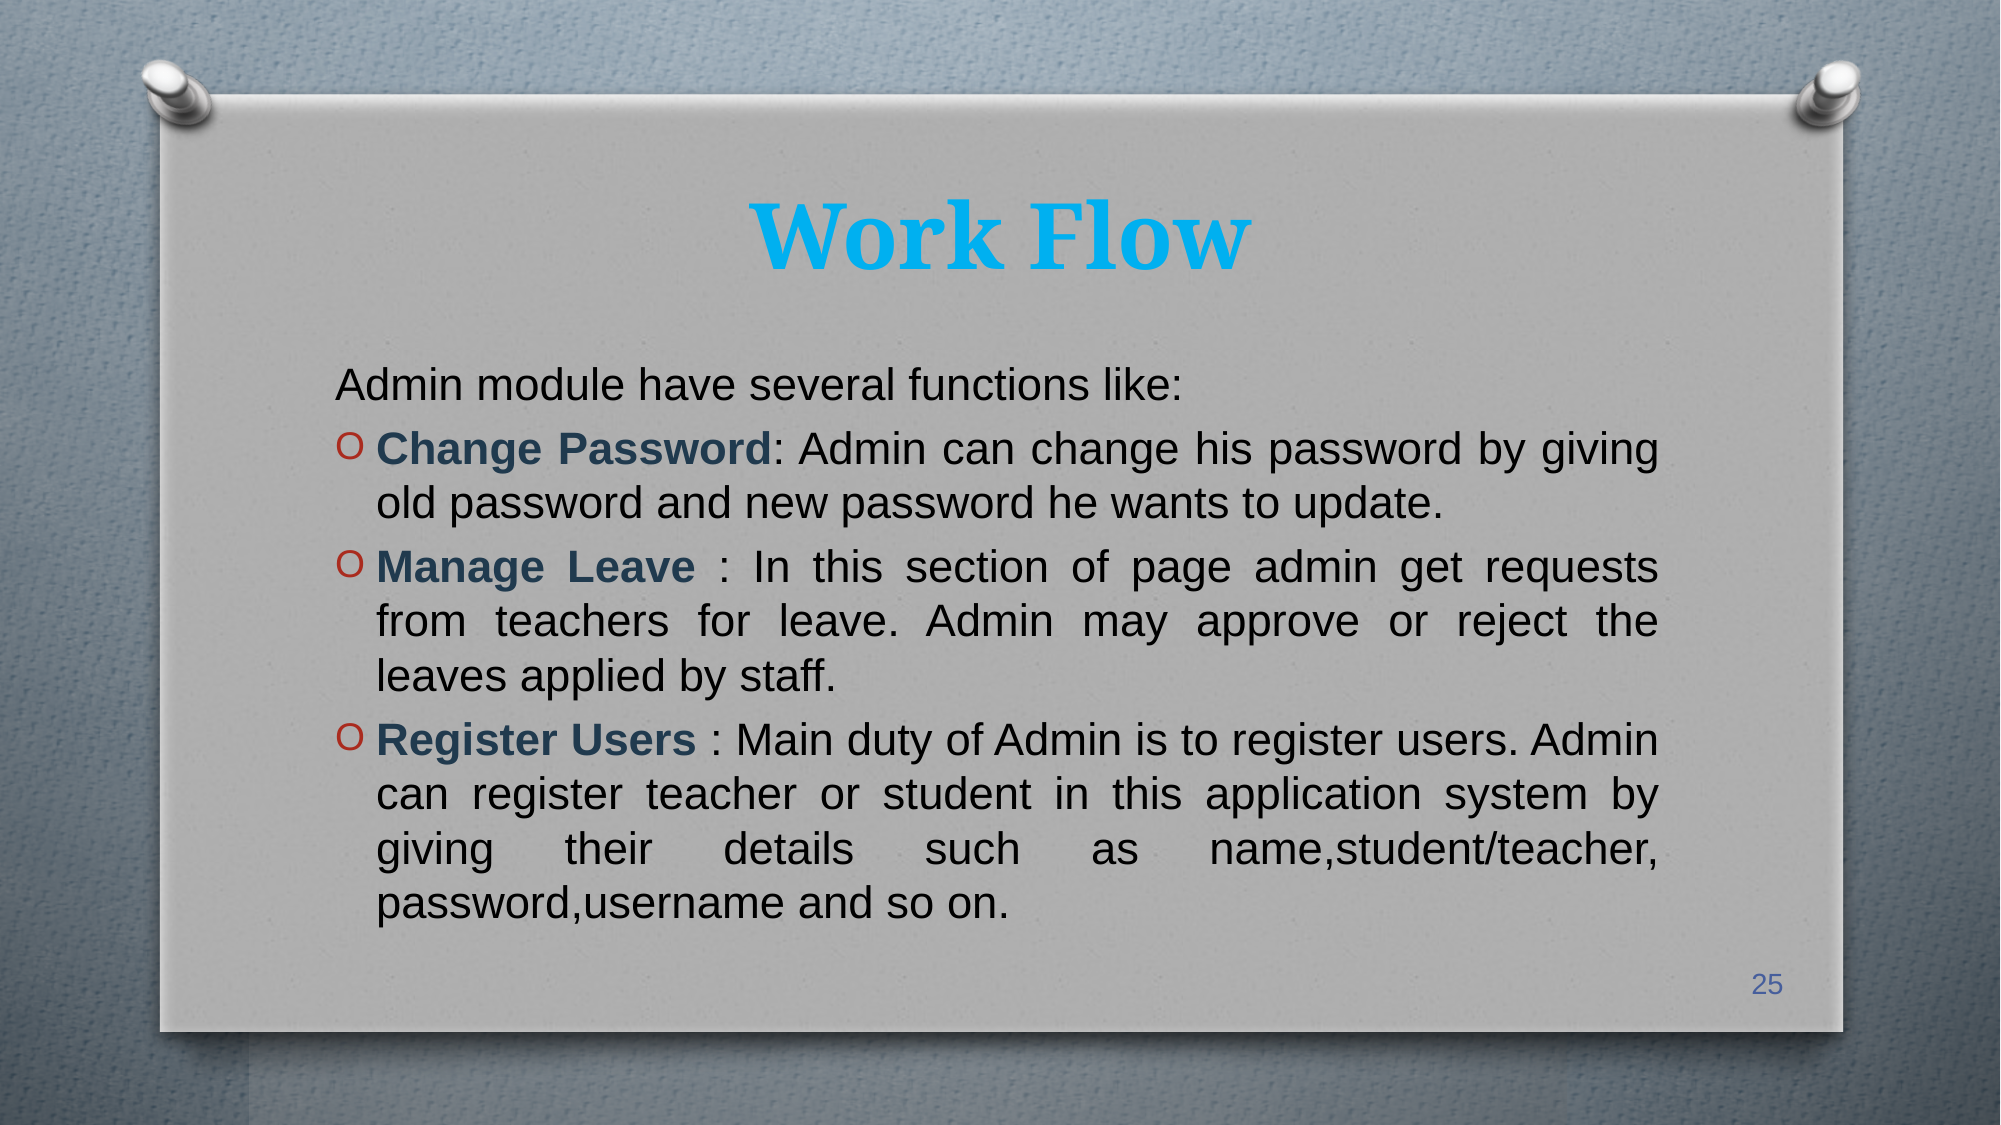

# Work Flow
Admin module have several functions like:
Change Password: Admin can change his password by giving old password and new password he wants to update.
Manage Leave : In this section of page admin get requests from teachers for leave. Admin may approve or reject the leaves applied by staff.
Register Users : Main duty of Admin is to register users. Admin can register teacher or student in this application system by giving their details such as name,student/teacher, password,username and so on.
25